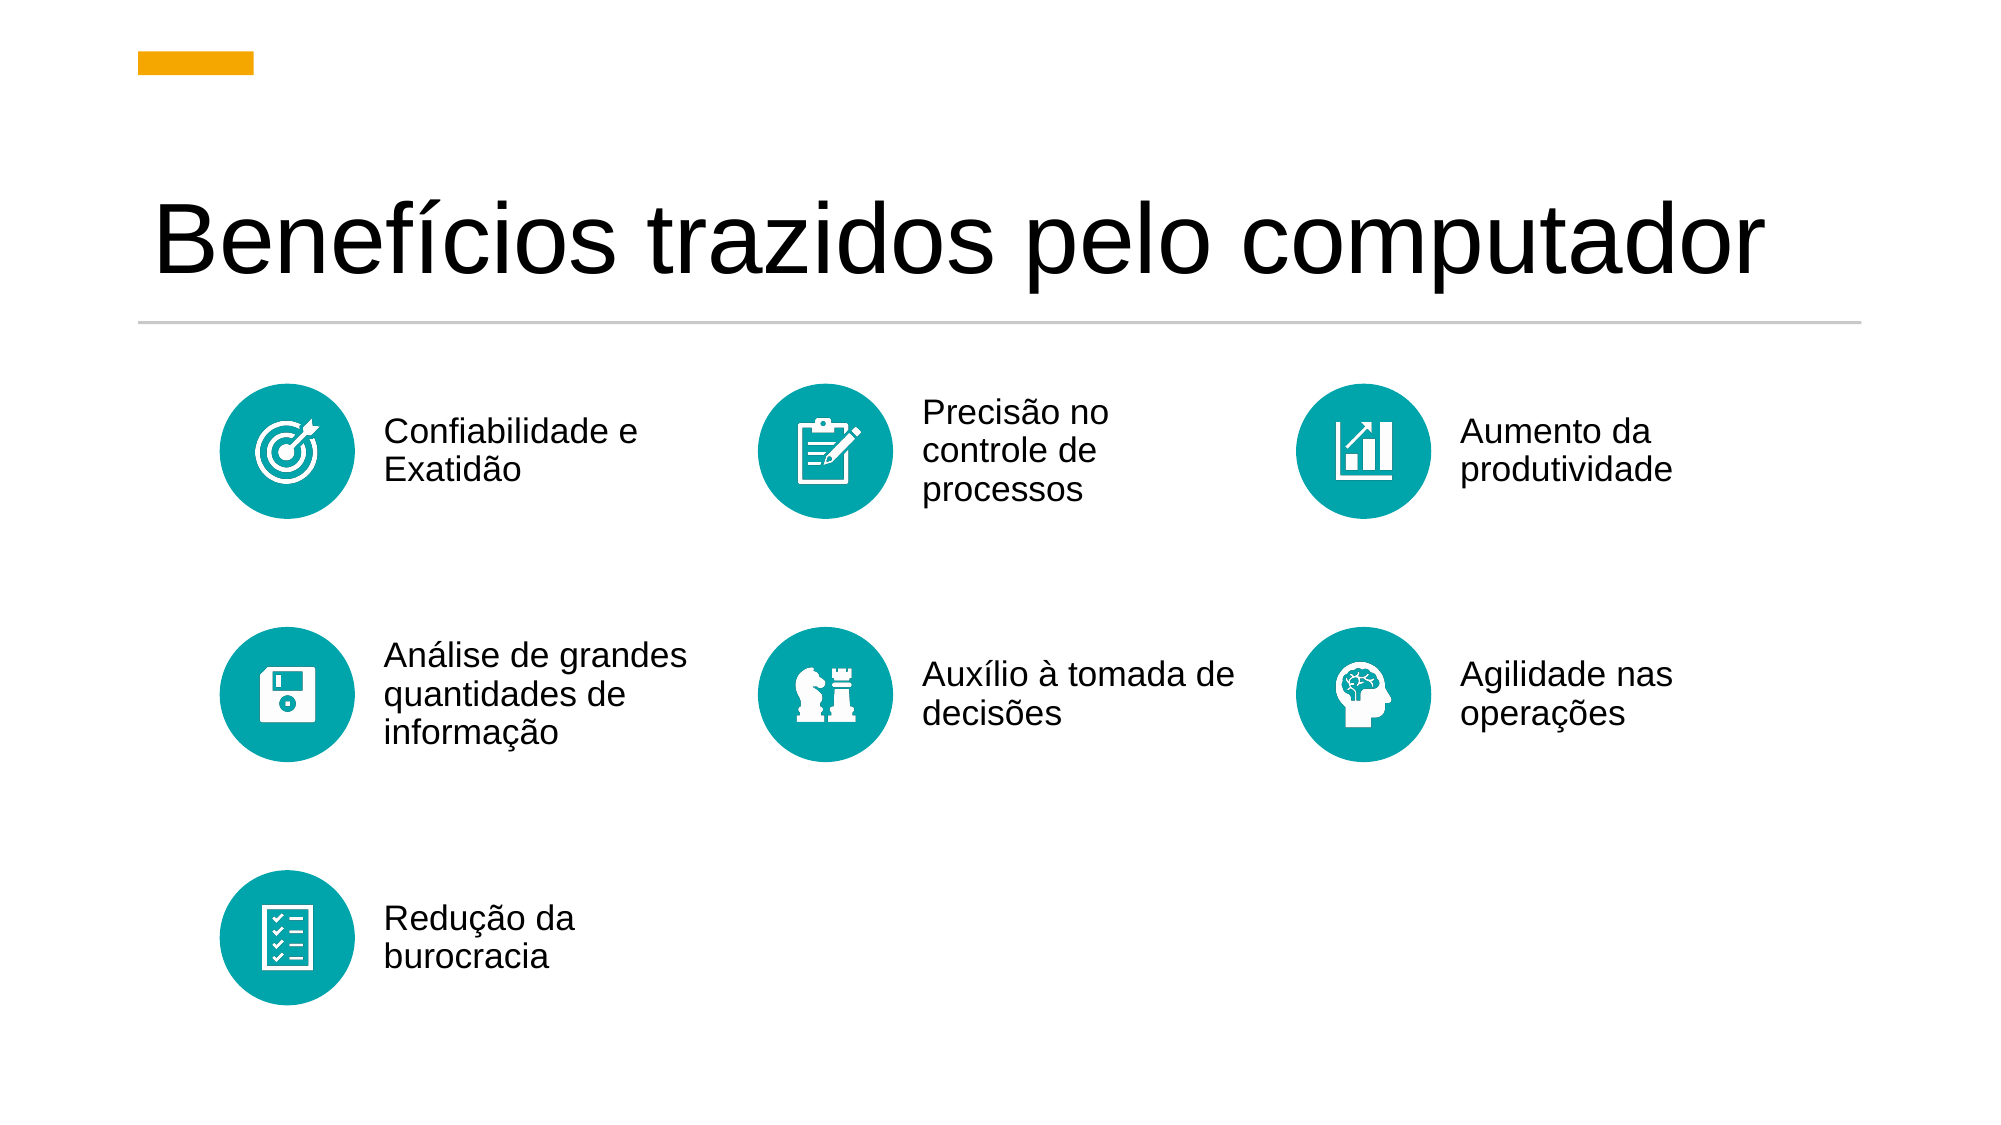

# Benefícios trazidos pelo computador

Confiabilidade e Exatidão
Precisão no controle de processos
Aumento da produtividade
Análise de grandes quantidades de informação
Auxílio à tomada de decisões
Agilidade nas operações
Redução da burocracia